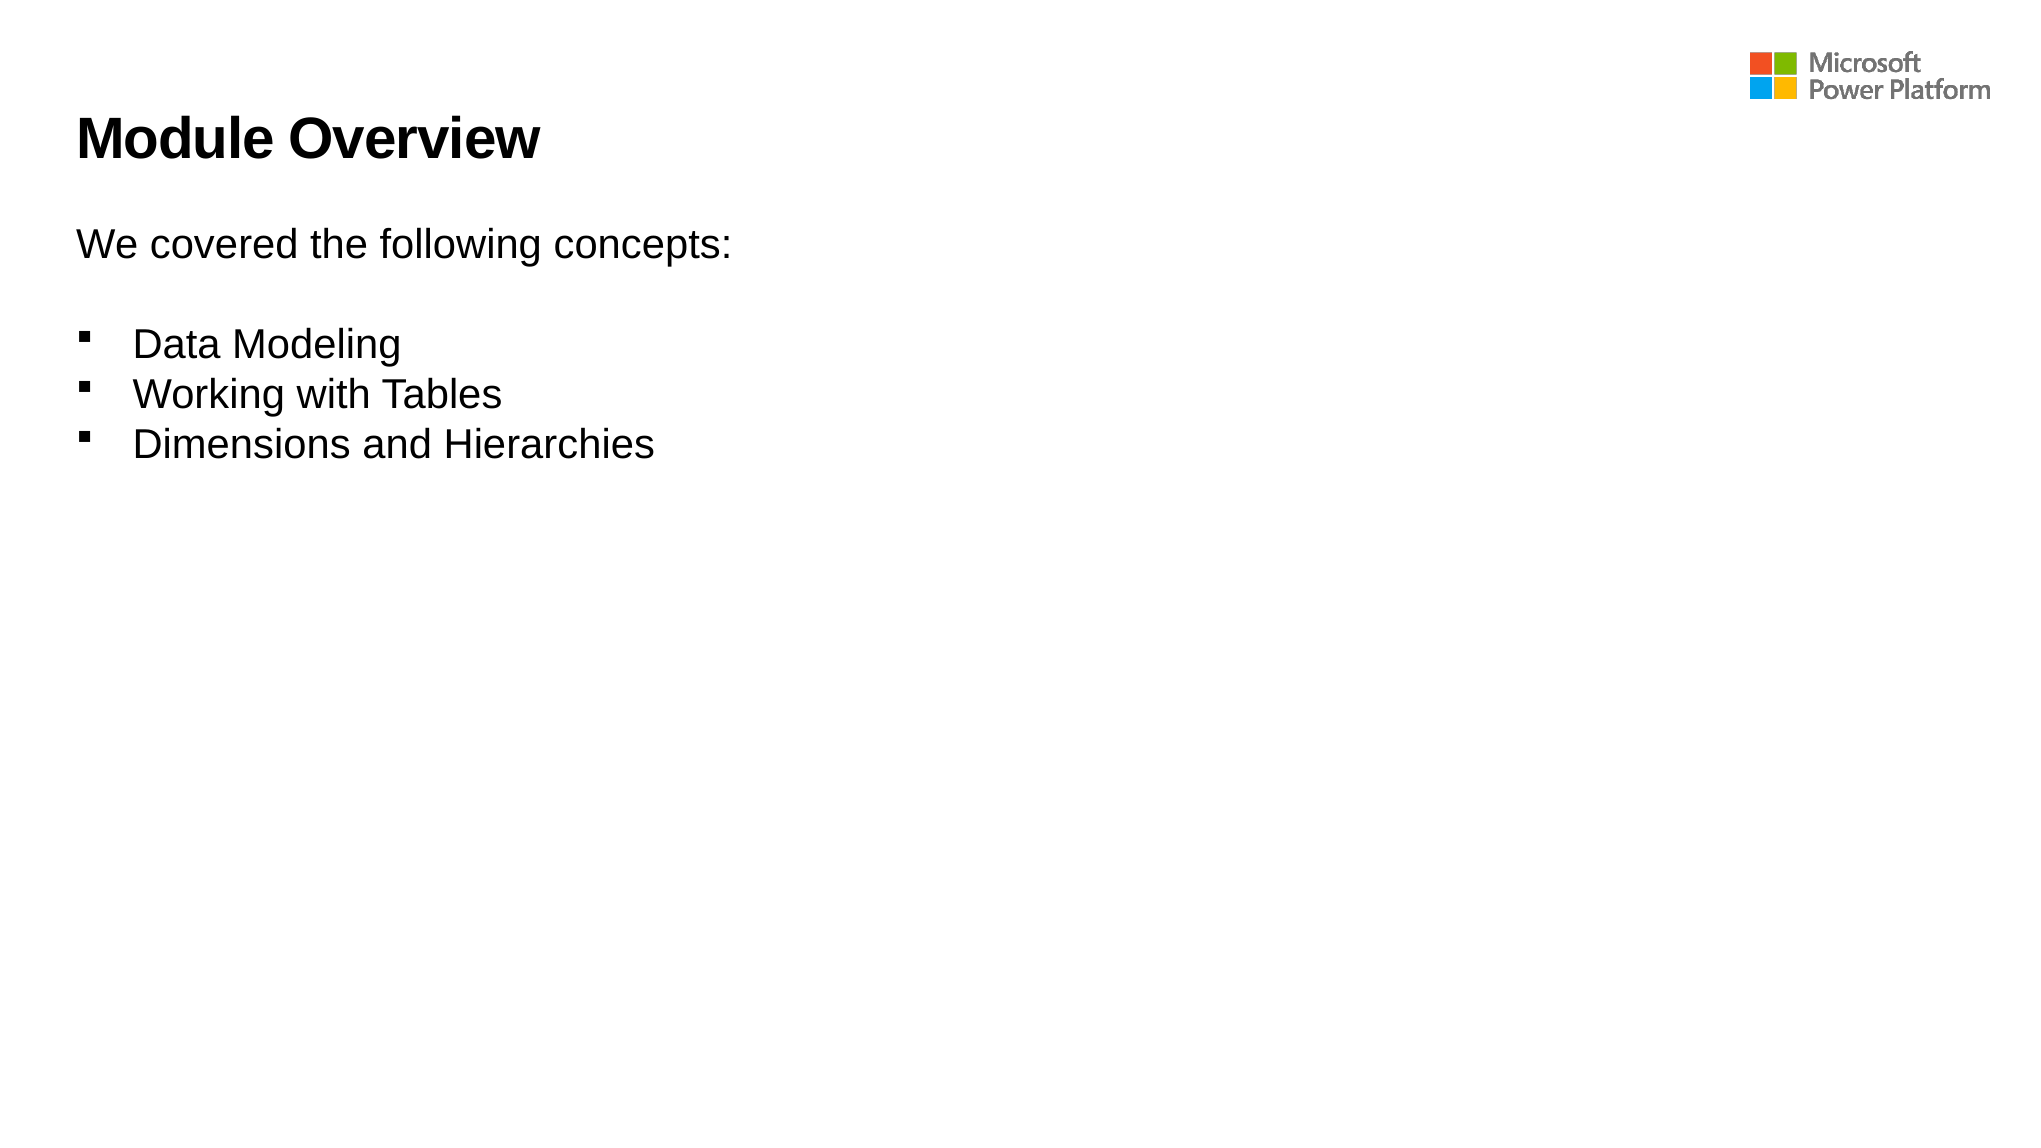

# Module Overview
We covered the following concepts:

Data Modeling
Working with Tables
Dimensions and Hierarchies